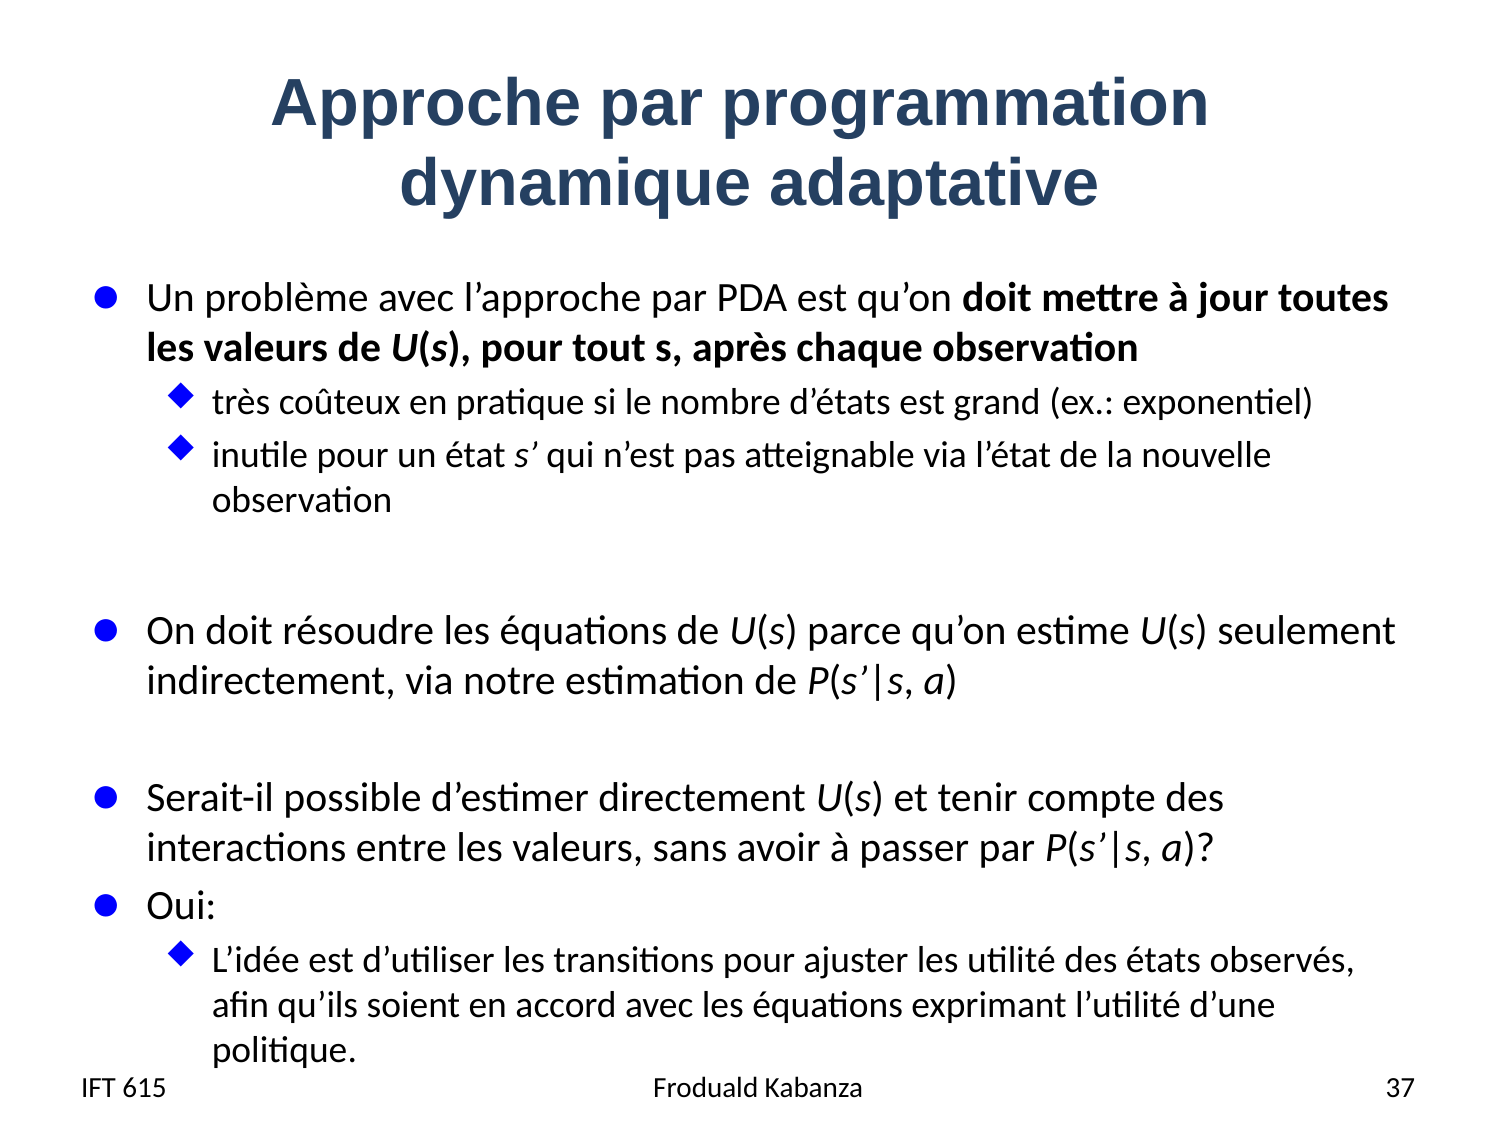

# Approche par programmation dynamique adaptative
Un problème avec l’approche par PDA est qu’on doit mettre à jour toutes les valeurs de U(s), pour tout s, après chaque observation
très coûteux en pratique si le nombre d’états est grand (ex.: exponentiel)
inutile pour un état s’ qui n’est pas atteignable via l’état de la nouvelle observation

On doit résoudre les équations de U(s) parce qu’on estime U(s) seulement indirectement, via notre estimation de P(s’|s, a)

Serait-il possible d’estimer directement U(s) et tenir compte des interactions entre les valeurs, sans avoir à passer par P(s’|s, a)?
Oui:
L’idée est d’utiliser les transitions pour ajuster les utilité des états observés, afin qu’ils soient en accord avec les équations exprimant l’utilité d’une politique.

IFT 615
Froduald Kabanza
 37